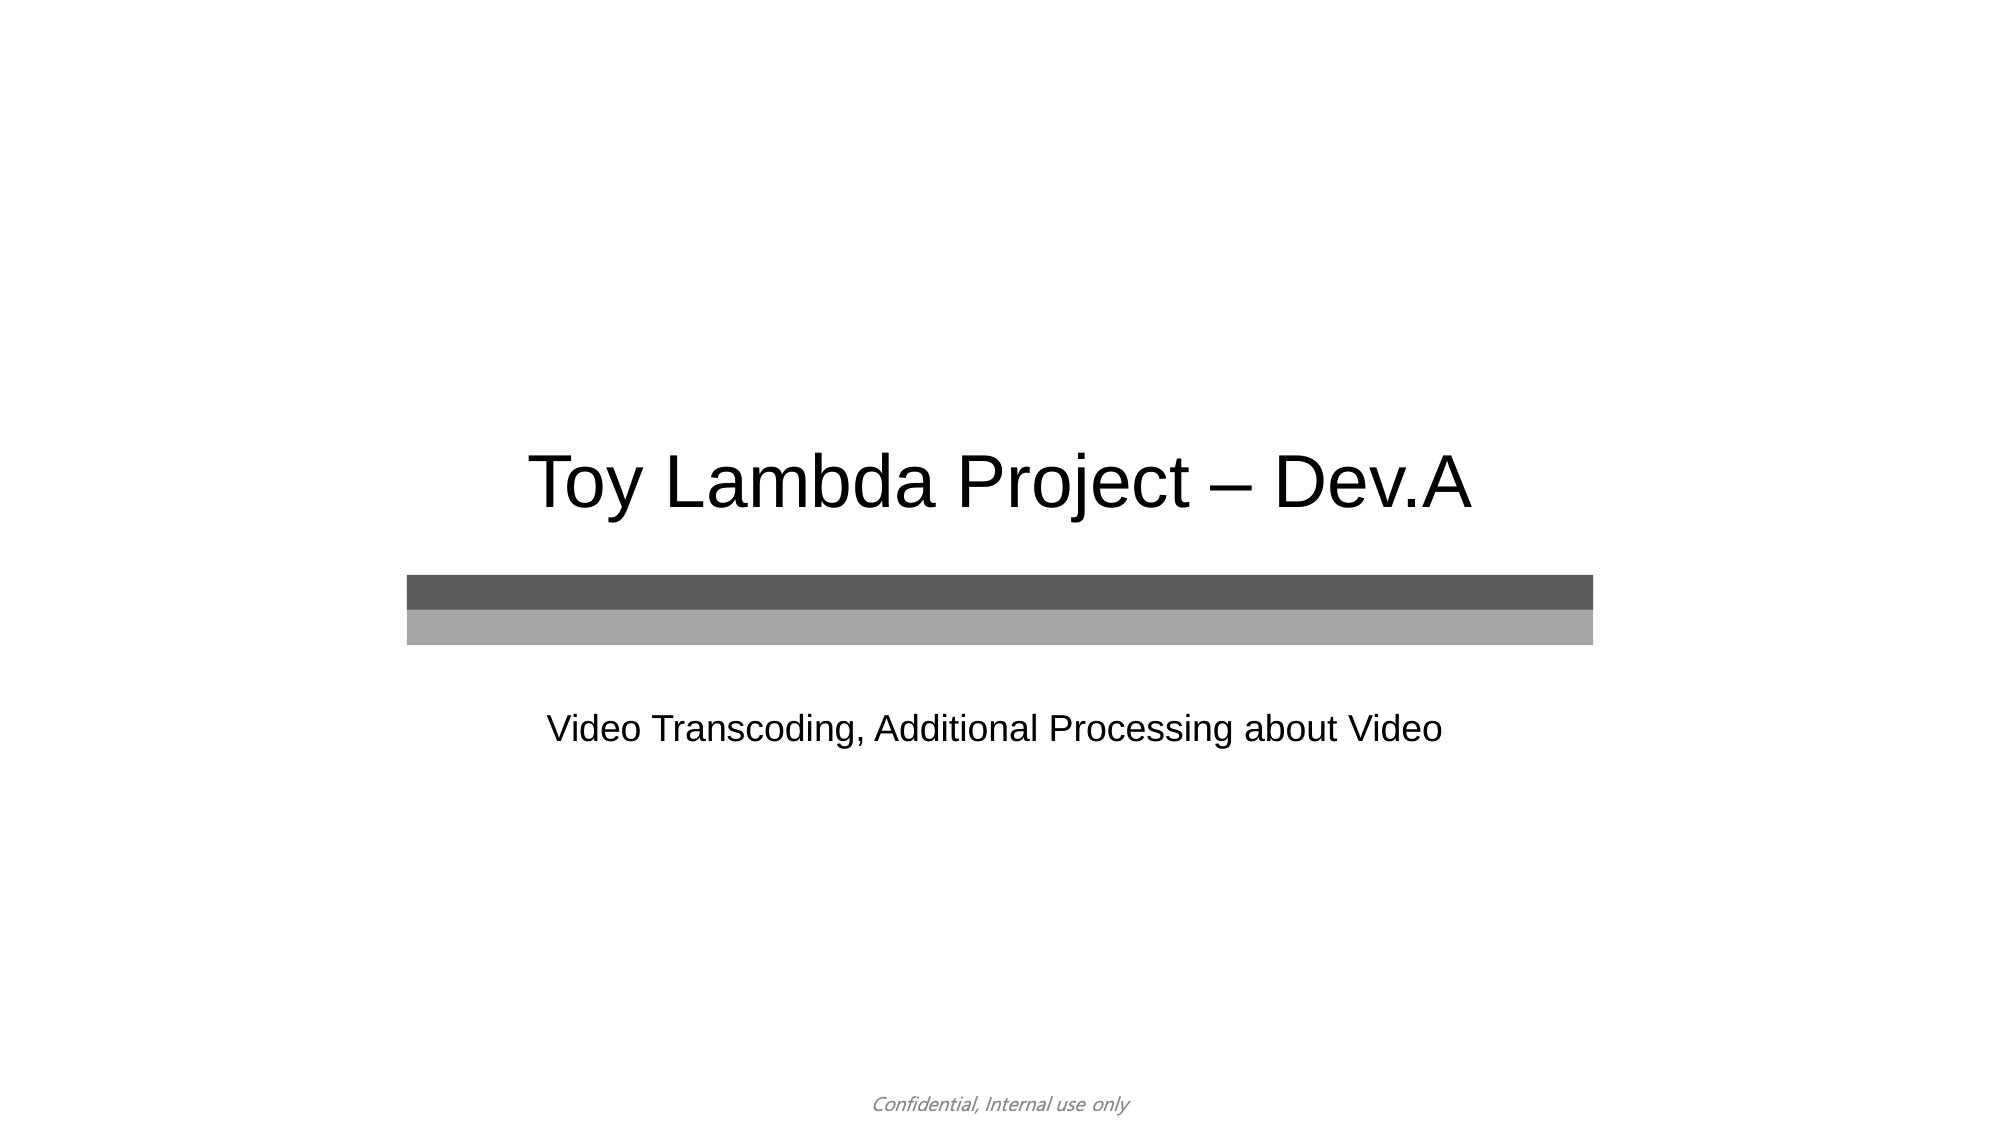

# Toy Lambda Project – Dev.A
Video Transcoding, Additional Processing about Video